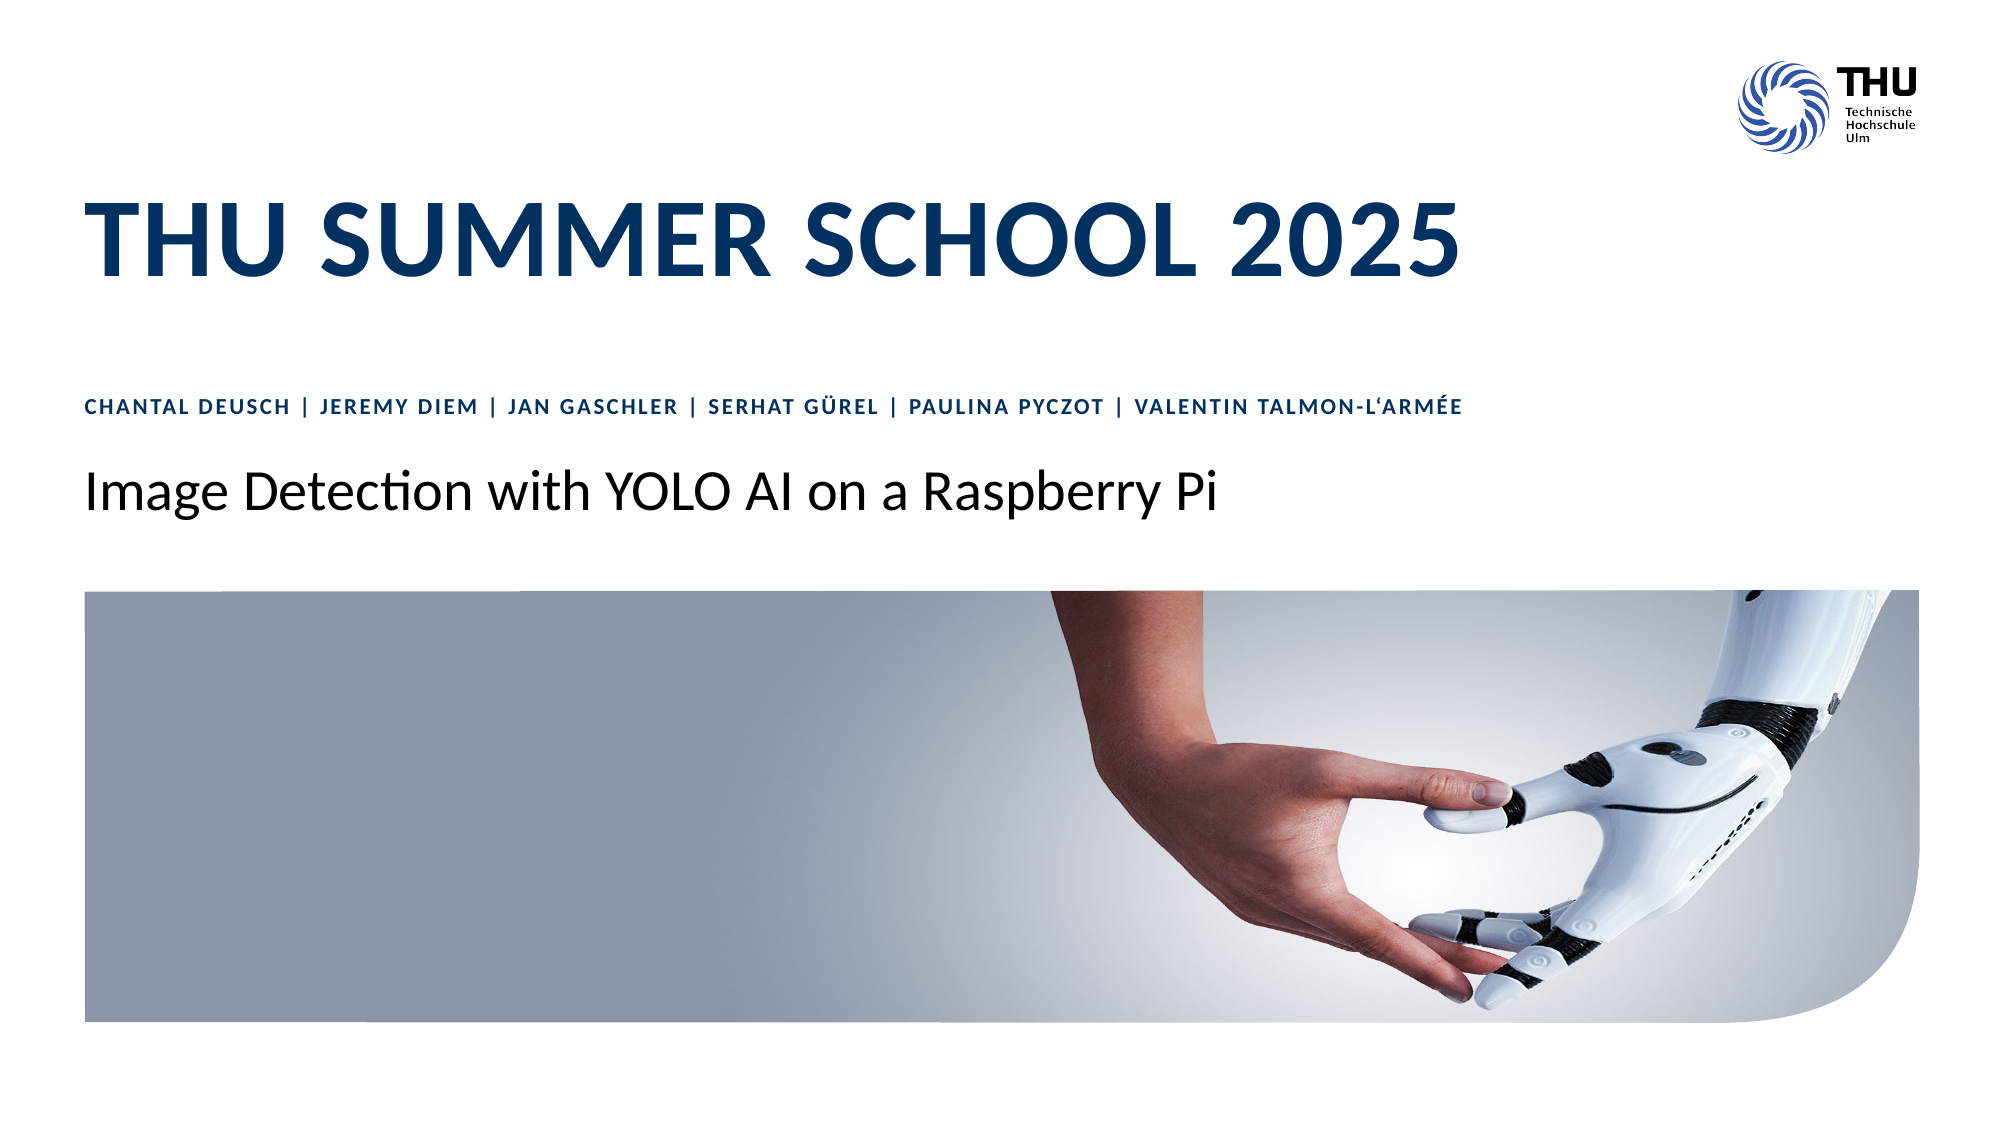

# THU SUMMER SCHOOL 2025
CHANTAL DEUSCH | JEREMY DIEM | JAN GASCHLER | SERHAT GÜREL | PAULINA PYCZOT | VALENTIN TALMON-L‘ARMÉE
Image Detection with YOLO AI on a Raspberry Pi